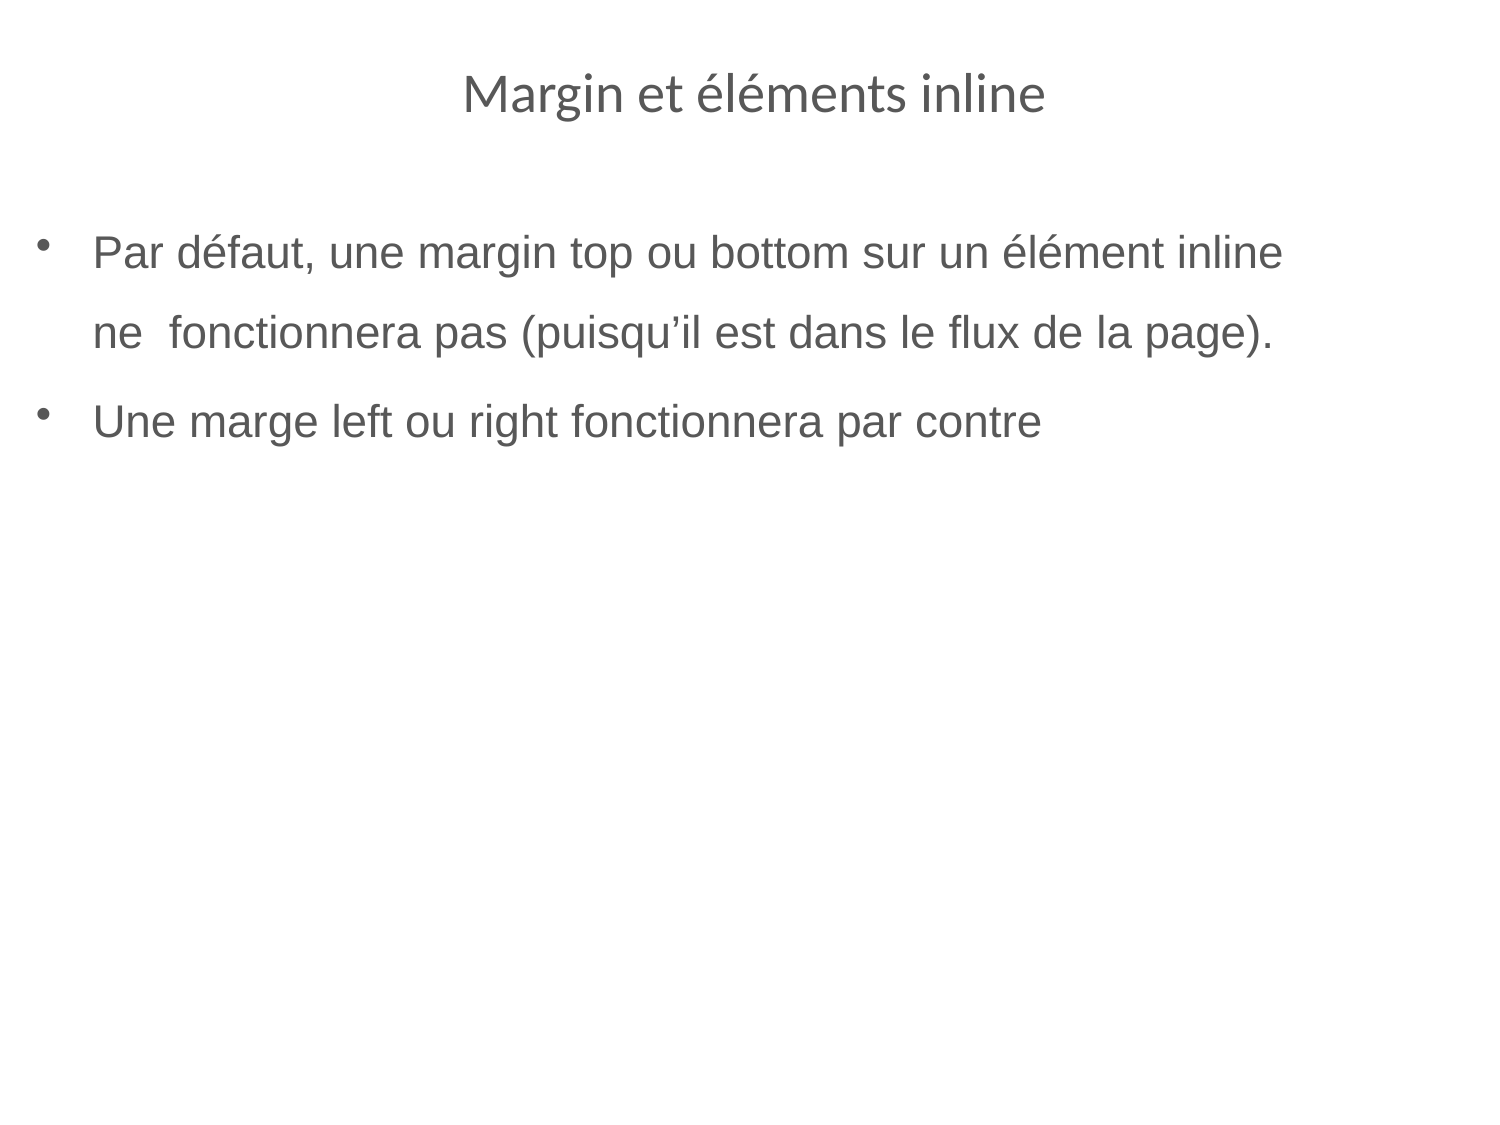

# Margin et éléments inline
Par défaut, une margin top ou bottom sur un élément inline ne  fonctionnera pas (puisqu’il est dans le flux de la page).
Une marge left ou right fonctionnera par contre